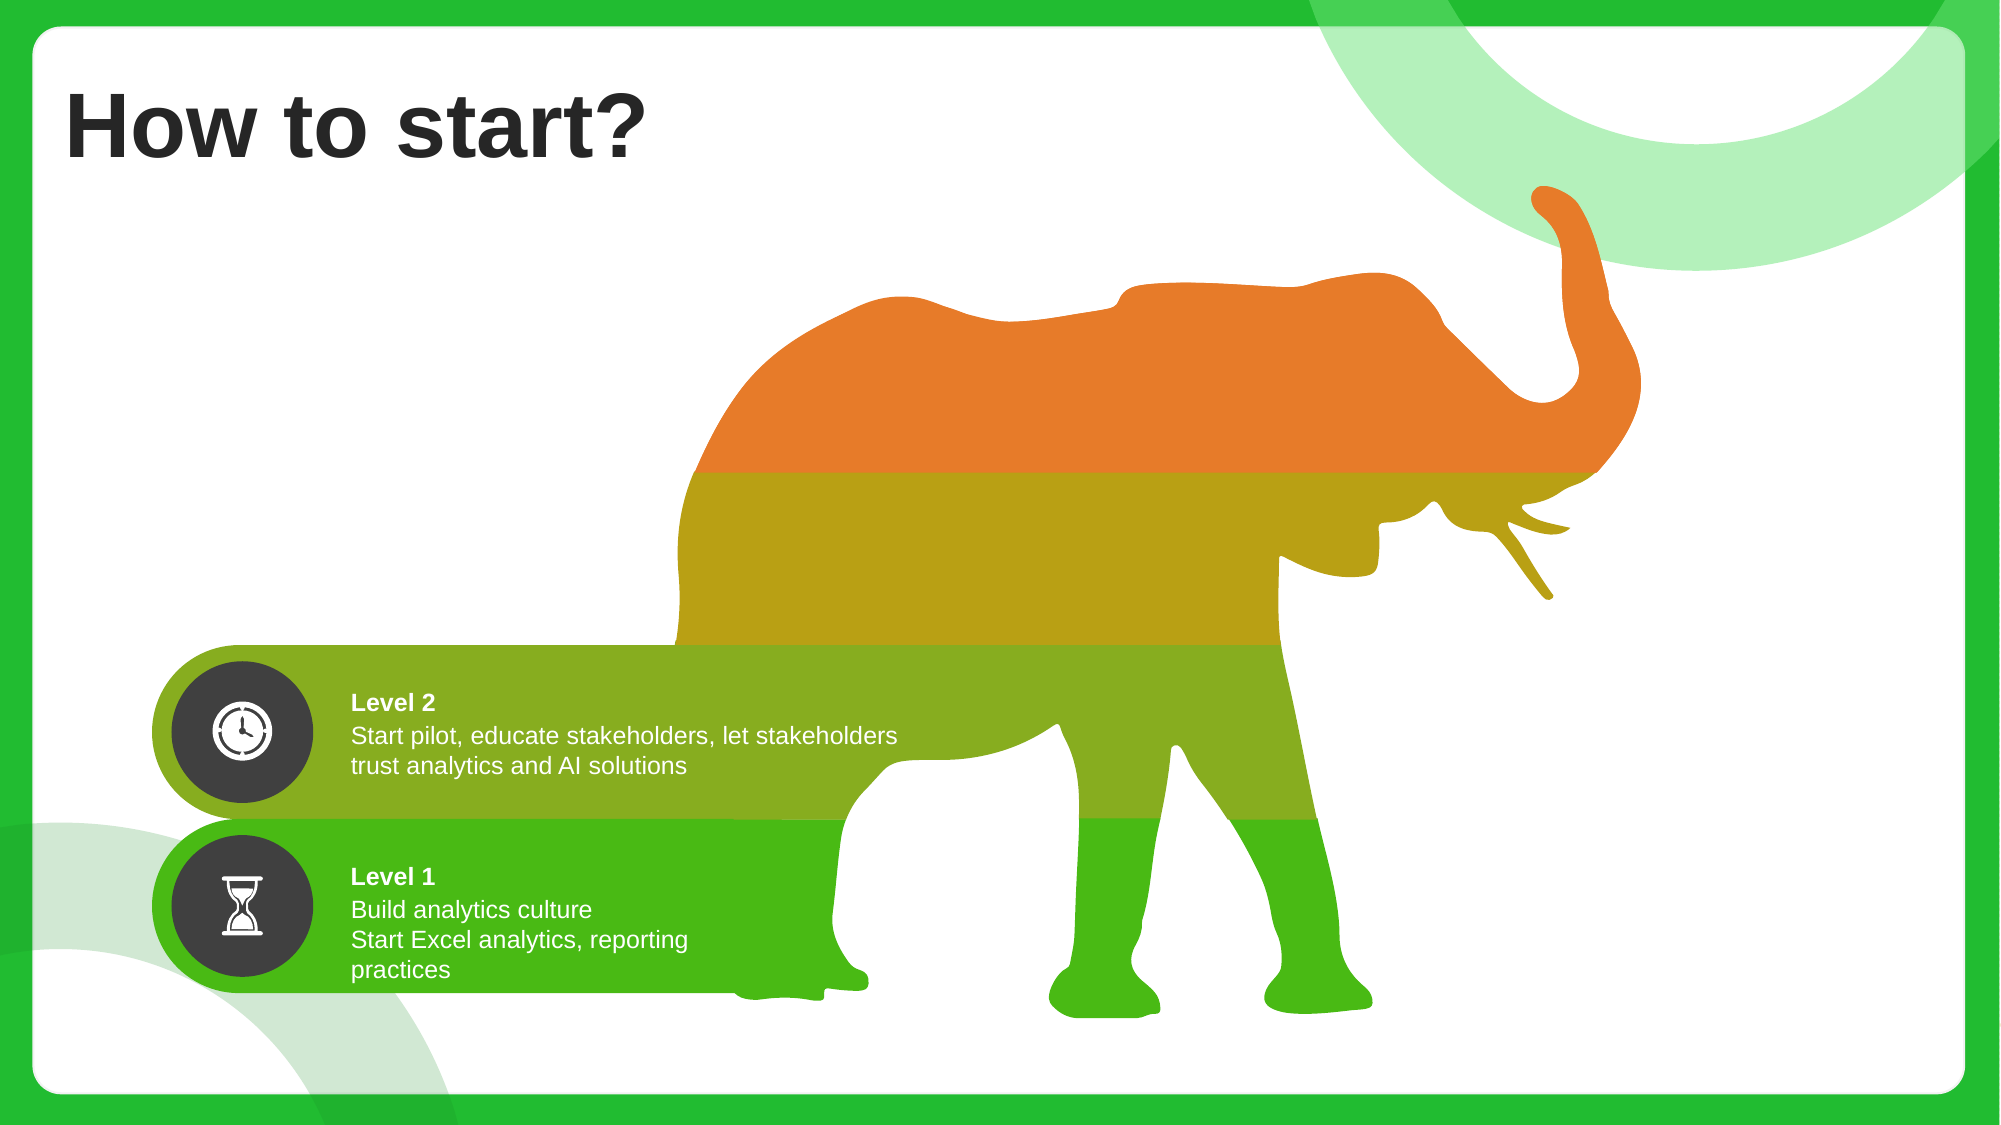

How to start?

Level 2
Start pilot, educate stakeholders, let stakeholders trust analytics and AI solutions

Level 1
Build analytics culture
Start Excel analytics, reporting practices